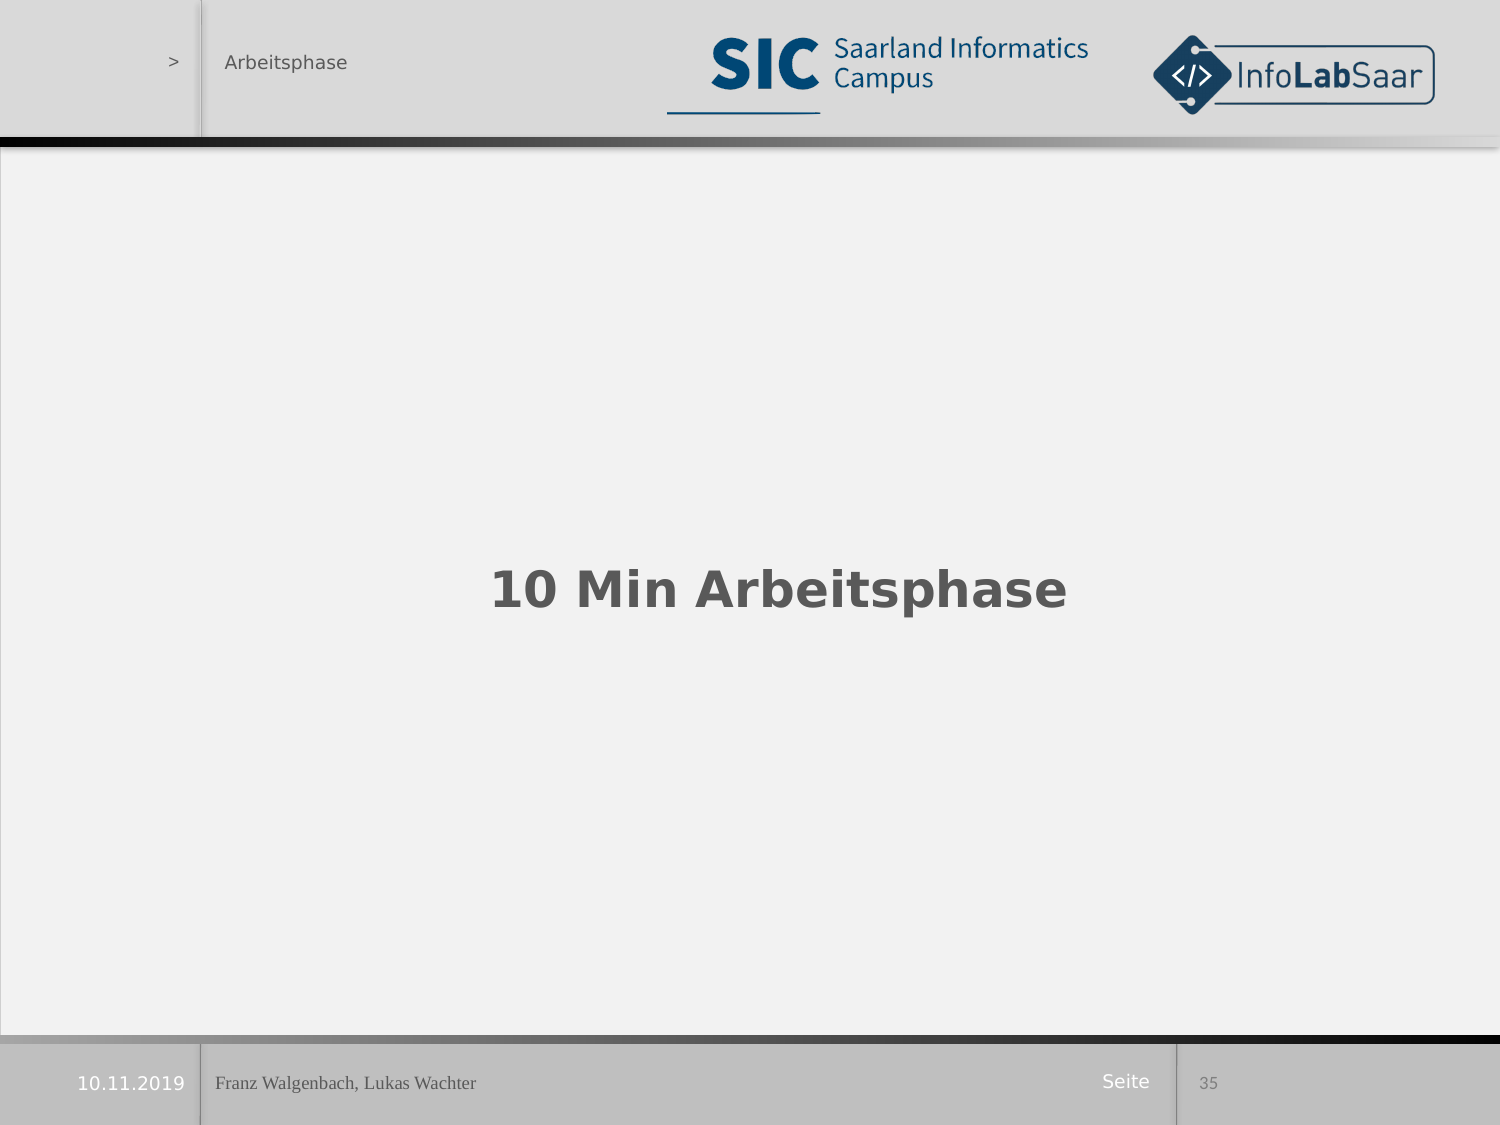

Arbeitsphase
10 Min Arbeitsphase
Franz Walgenbach, Lukas Wachter
35
10.11.2019